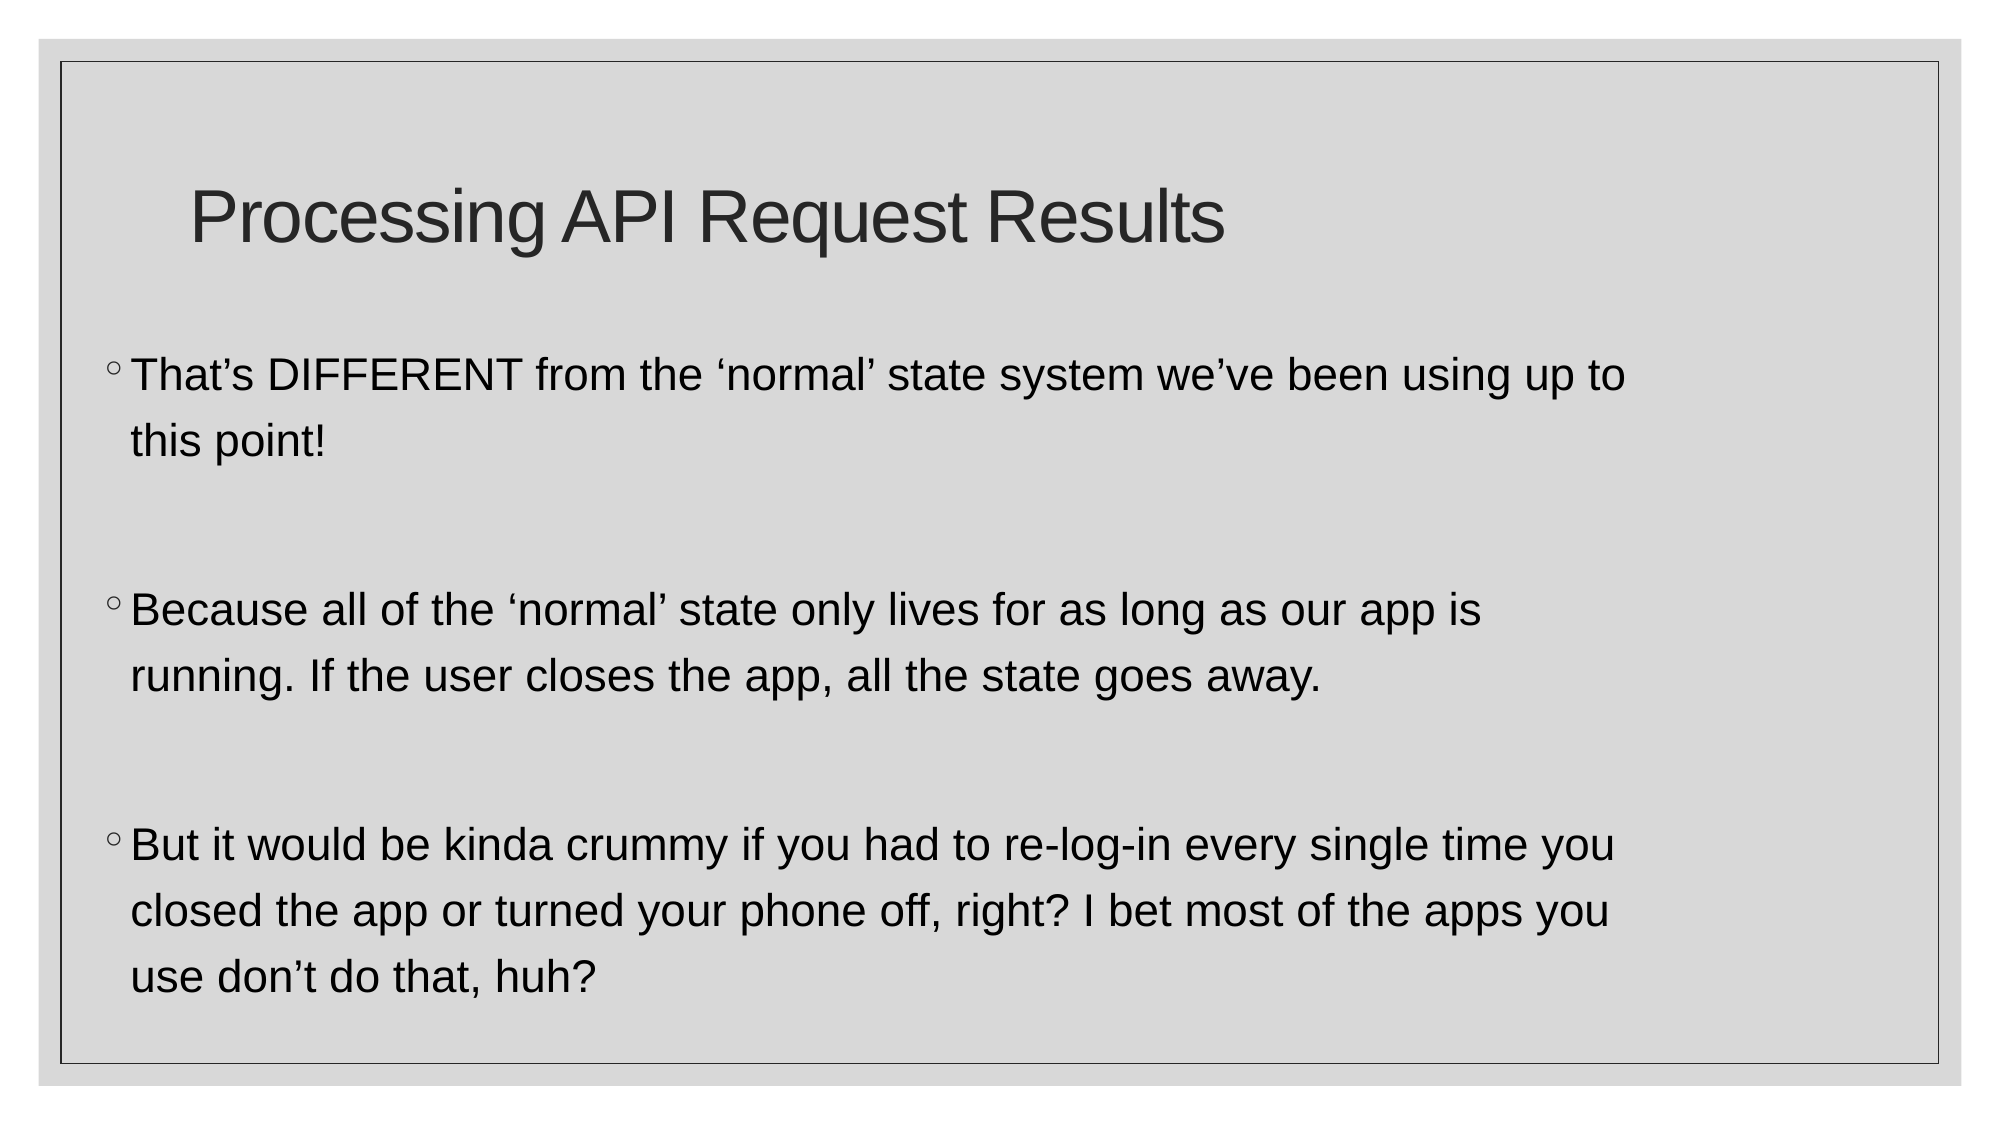

# Processing API Request Results
That’s DIFFERENT from the ‘normal’ state system we’ve been using up to this point!

Because all of the ‘normal’ state only lives for as long as our app is running. If the user closes the app, all the state goes away.

But it would be kinda crummy if you had to re-log-in every single time you closed the app or turned your phone off, right? I bet most of the apps you use don’t do that, huh?